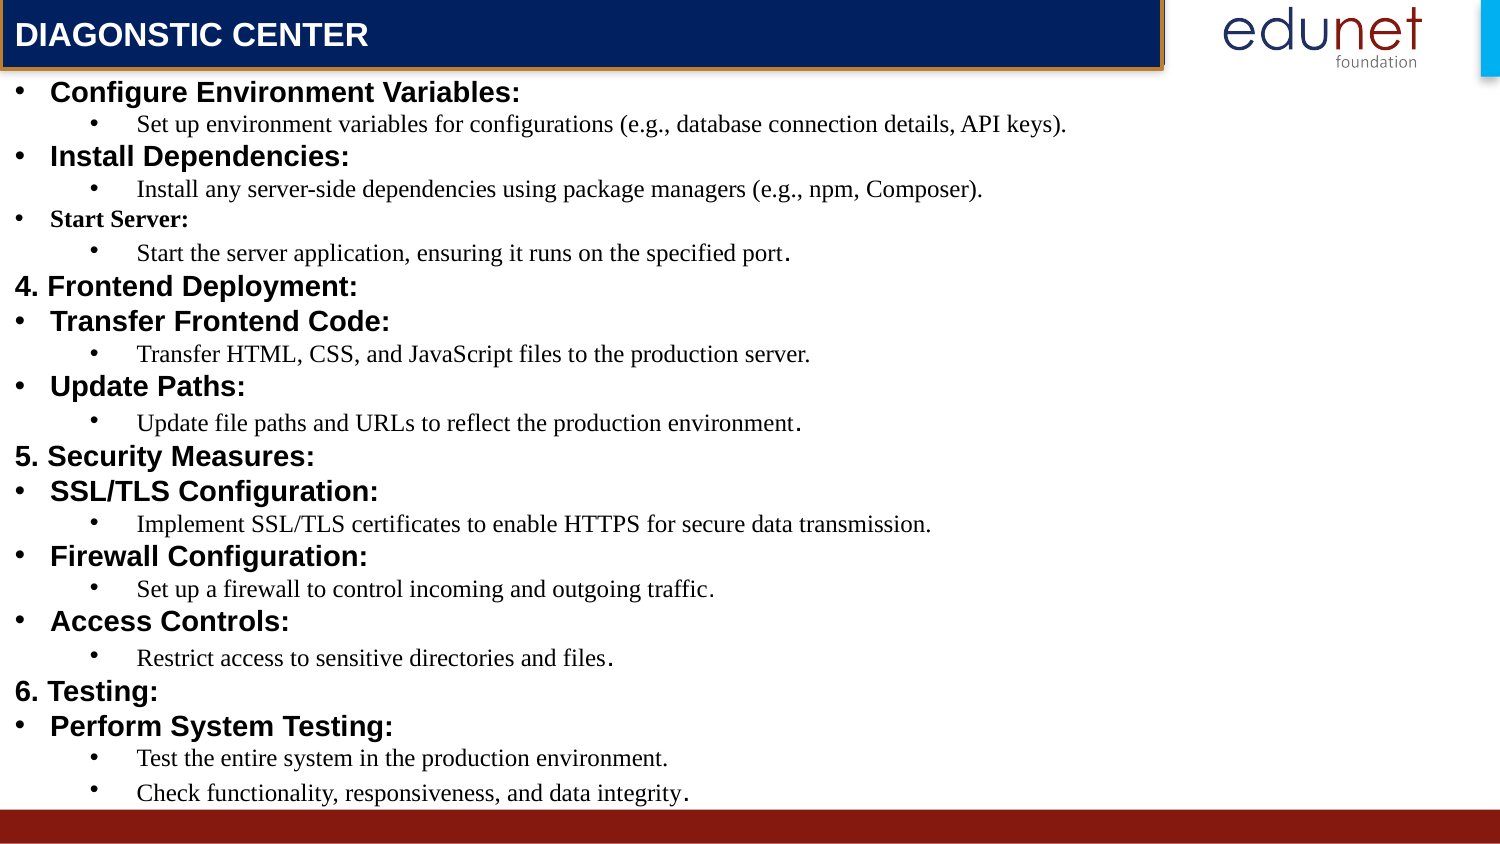

DIAGONSTIC CENTER

Configure Environment Variables:
Set up environment variables for configurations (e.g., database connection details, API keys).
Install Dependencies:
Install any server-side dependencies using package managers (e.g., npm, Composer).
Start Server:
Start the server application, ensuring it runs on the specified port.
4. Frontend Deployment:
Transfer Frontend Code:
Transfer HTML, CSS, and JavaScript files to the production server.
Update Paths:
Update file paths and URLs to reflect the production environment.
5. Security Measures:
SSL/TLS Configuration:
Implement SSL/TLS certificates to enable HTTPS for secure data transmission.
Firewall Configuration:
Set up a firewall to control incoming and outgoing traffic.
Access Controls:
Restrict access to sensitive directories and files.
6. Testing:
Perform System Testing:
Test the entire system in the production environment.
Check functionality, responsiveness, and data integrity.